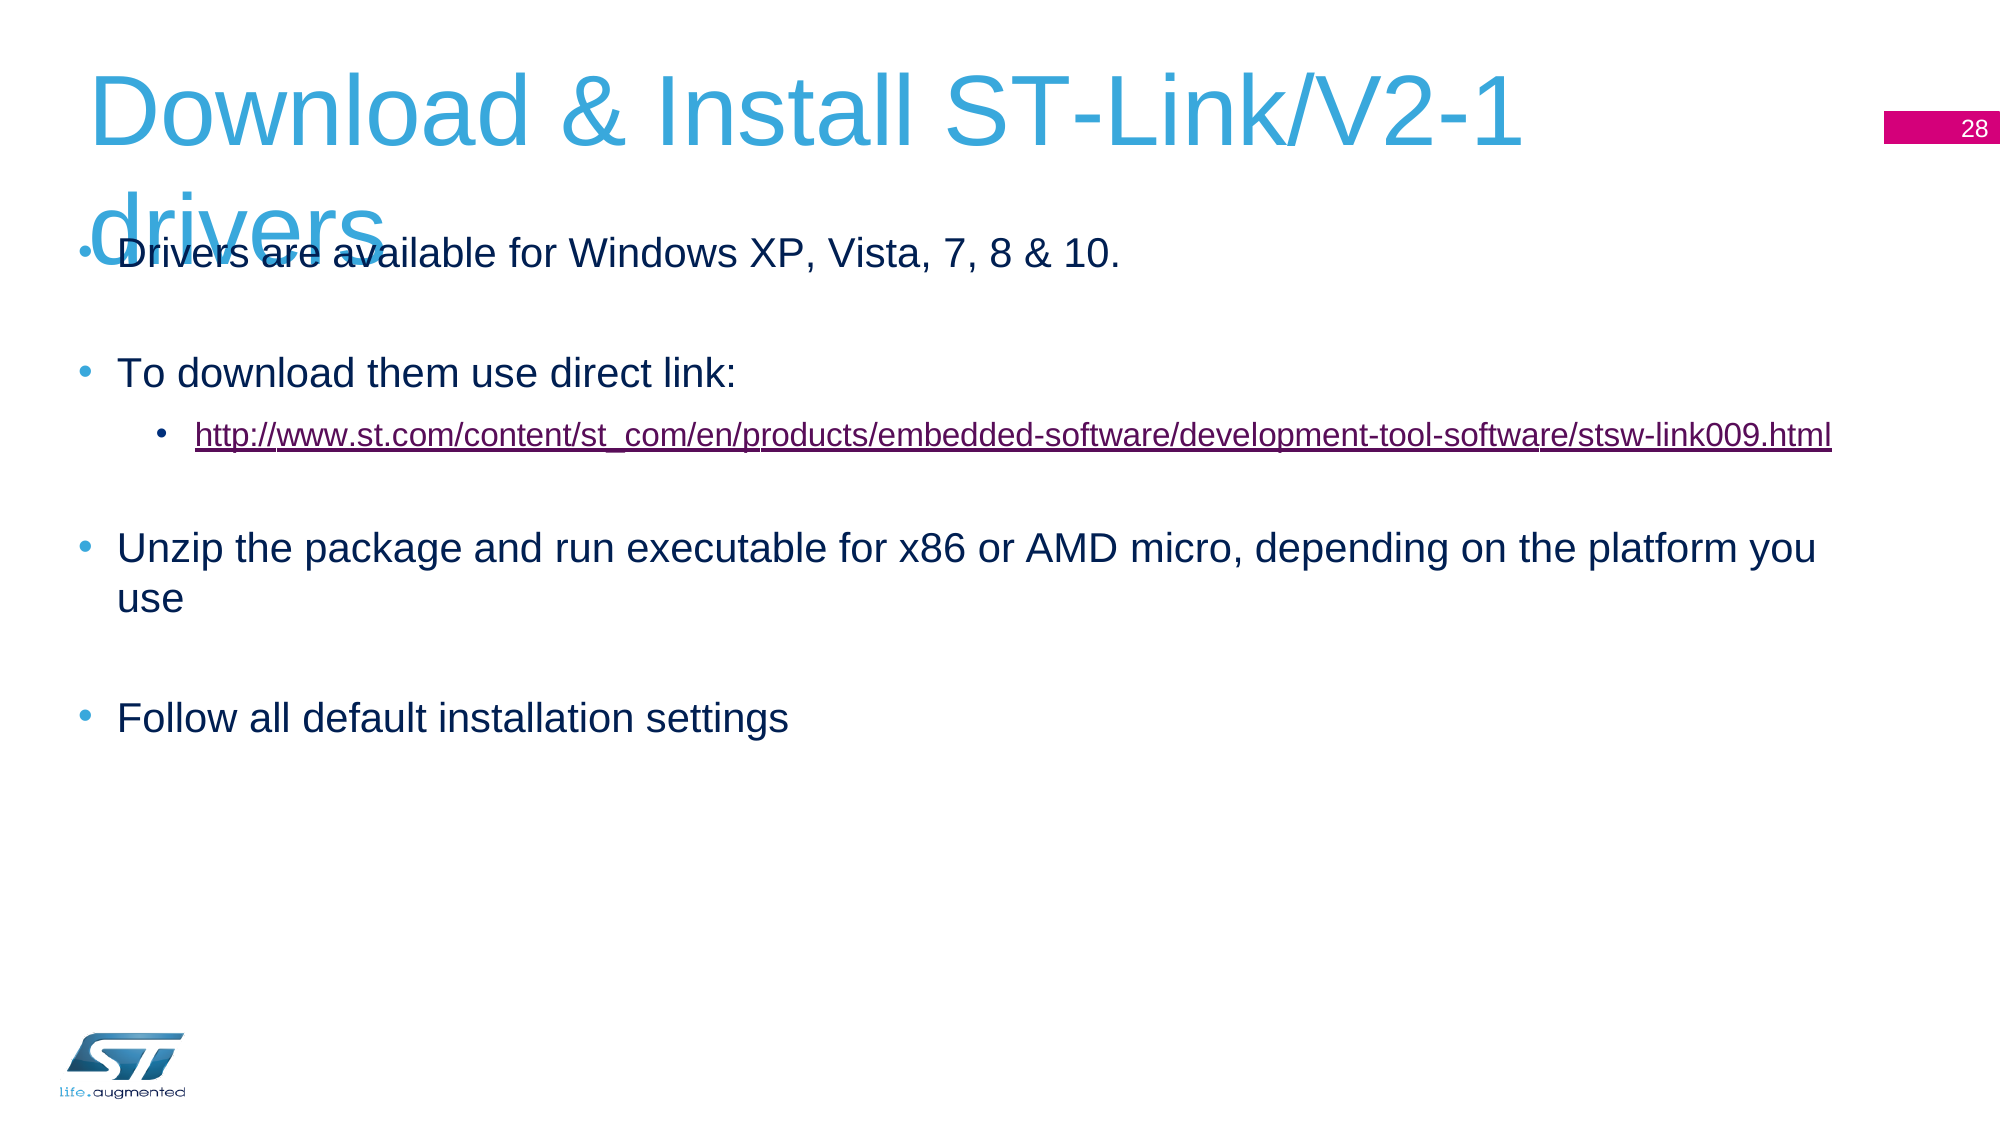

Download & Install ST-Link/V2-1 drivers
25

28
Drivers are available for Windows XP, Vista, 7, 8 & 10.

To download them use direct link:
http://www.st.com/content/st_com/en/products/embedded-software/development-tool-software/stsw-link009.html

Unzip the package and run executable for x86 or AMD micro, depending on the platform you use

Follow all default installation settings